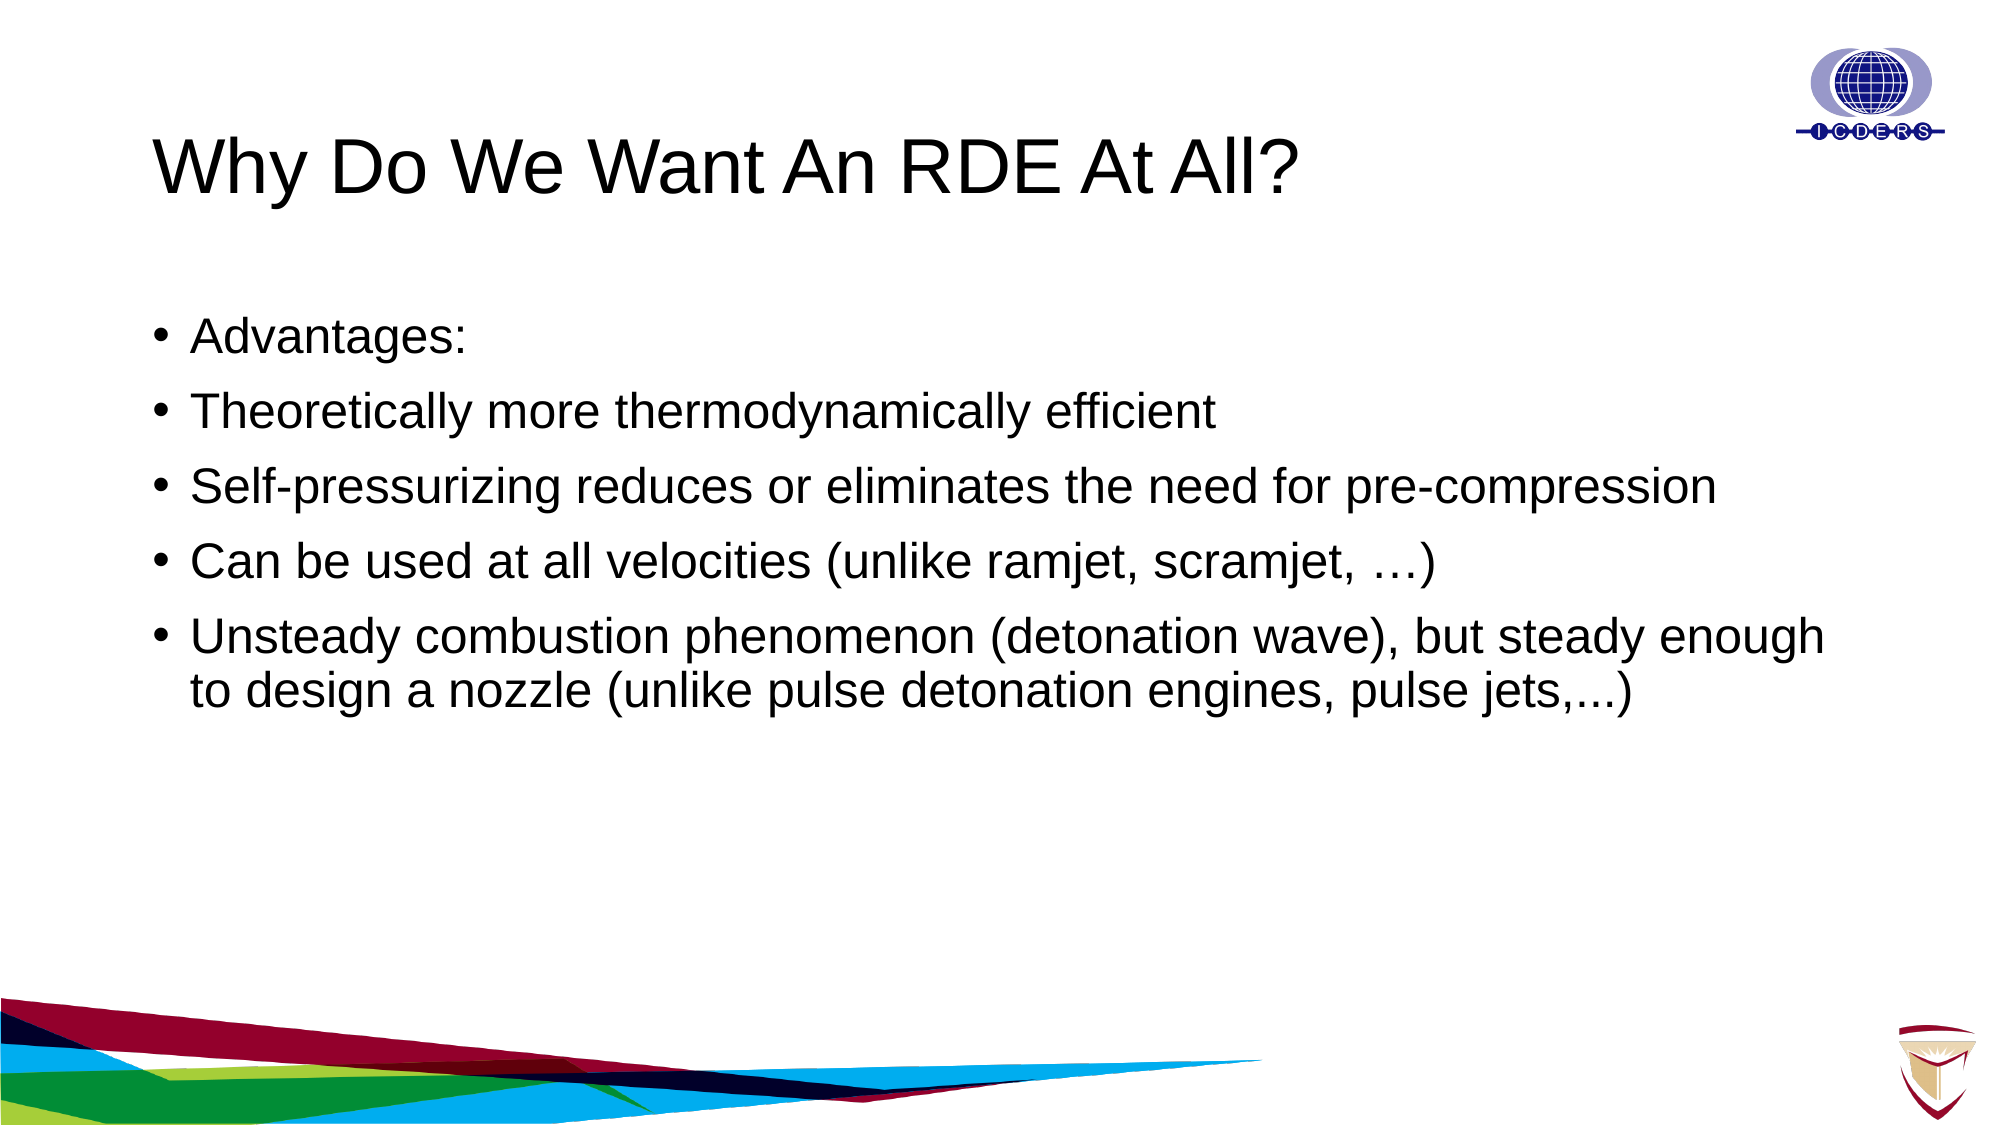

# Why Do We Want An RDE At All?
Advantages:
Theoretically more thermodynamically efficient
Self-pressurizing reduces or eliminates the need for pre-compression
Can be used at all velocities (unlike ramjet, scramjet, …)
Unsteady combustion phenomenon (detonation wave), but steady enough to design a nozzle (unlike pulse detonation engines, pulse jets,...)